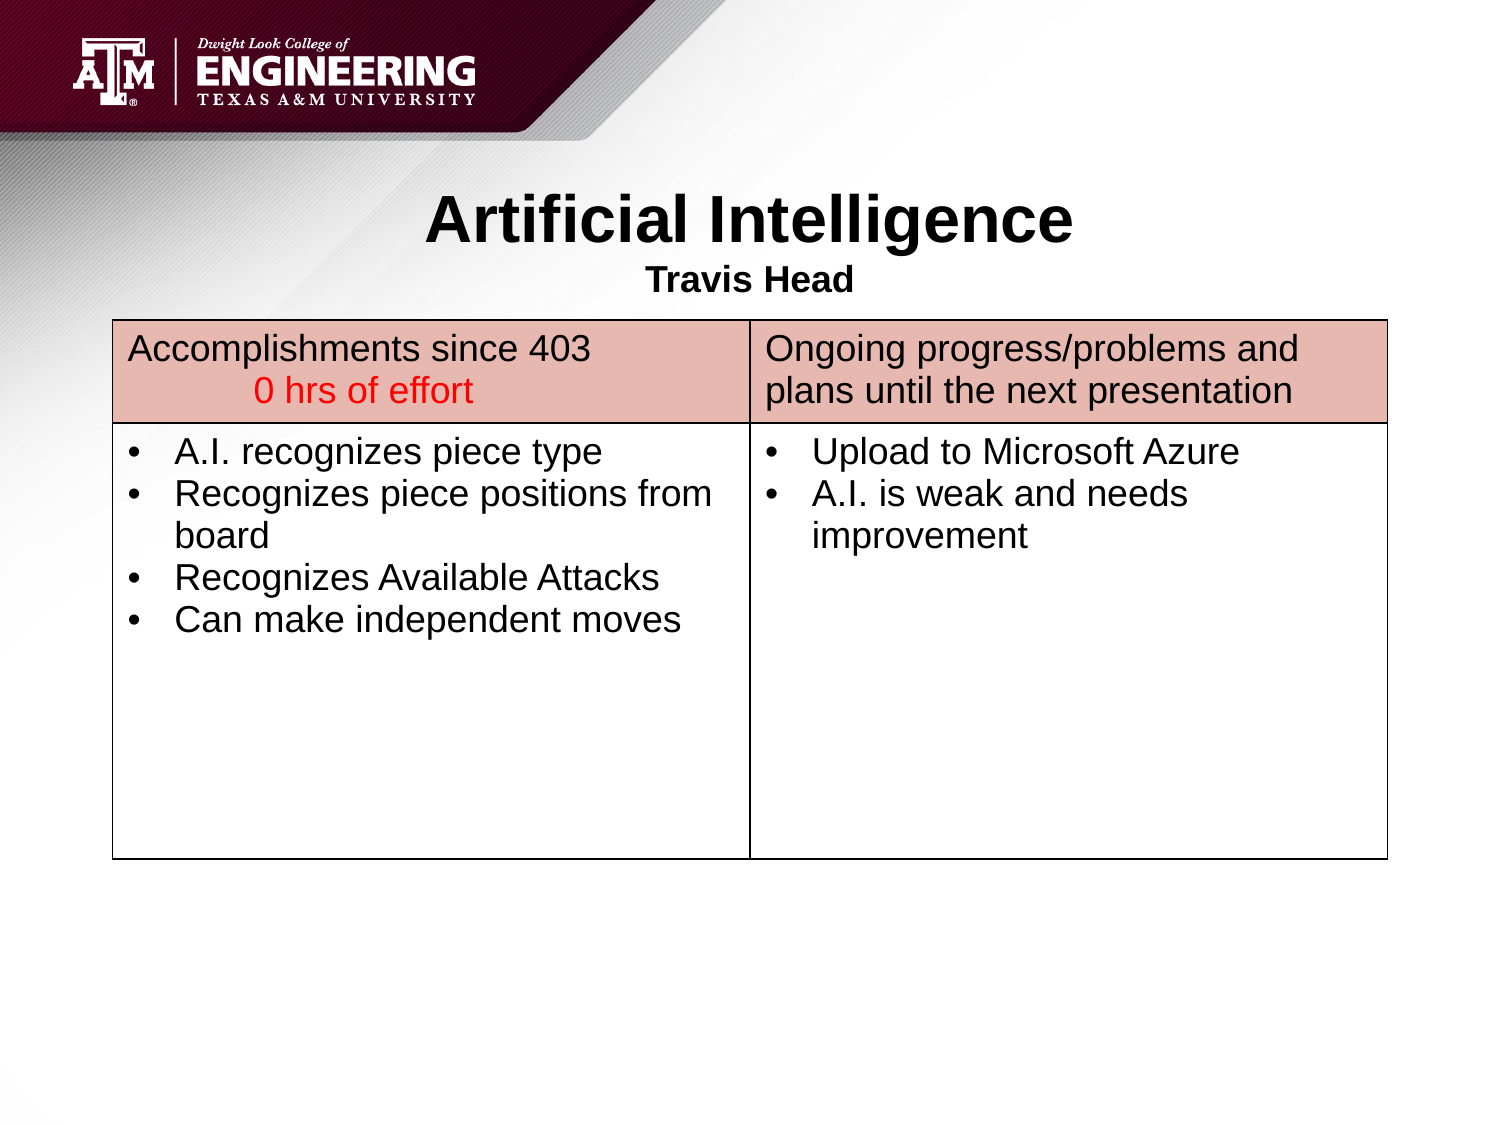

# Artificial Intelligence Travis Head
| Accomplishments since 403 0 hrs of effort | Ongoing progress/problems and plans until the next presentation |
| --- | --- |
| A.I. recognizes piece type Recognizes piece positions from board Recognizes Available Attacks Can make independent moves | Upload to Microsoft Azure A.I. is weak and needs improvement |